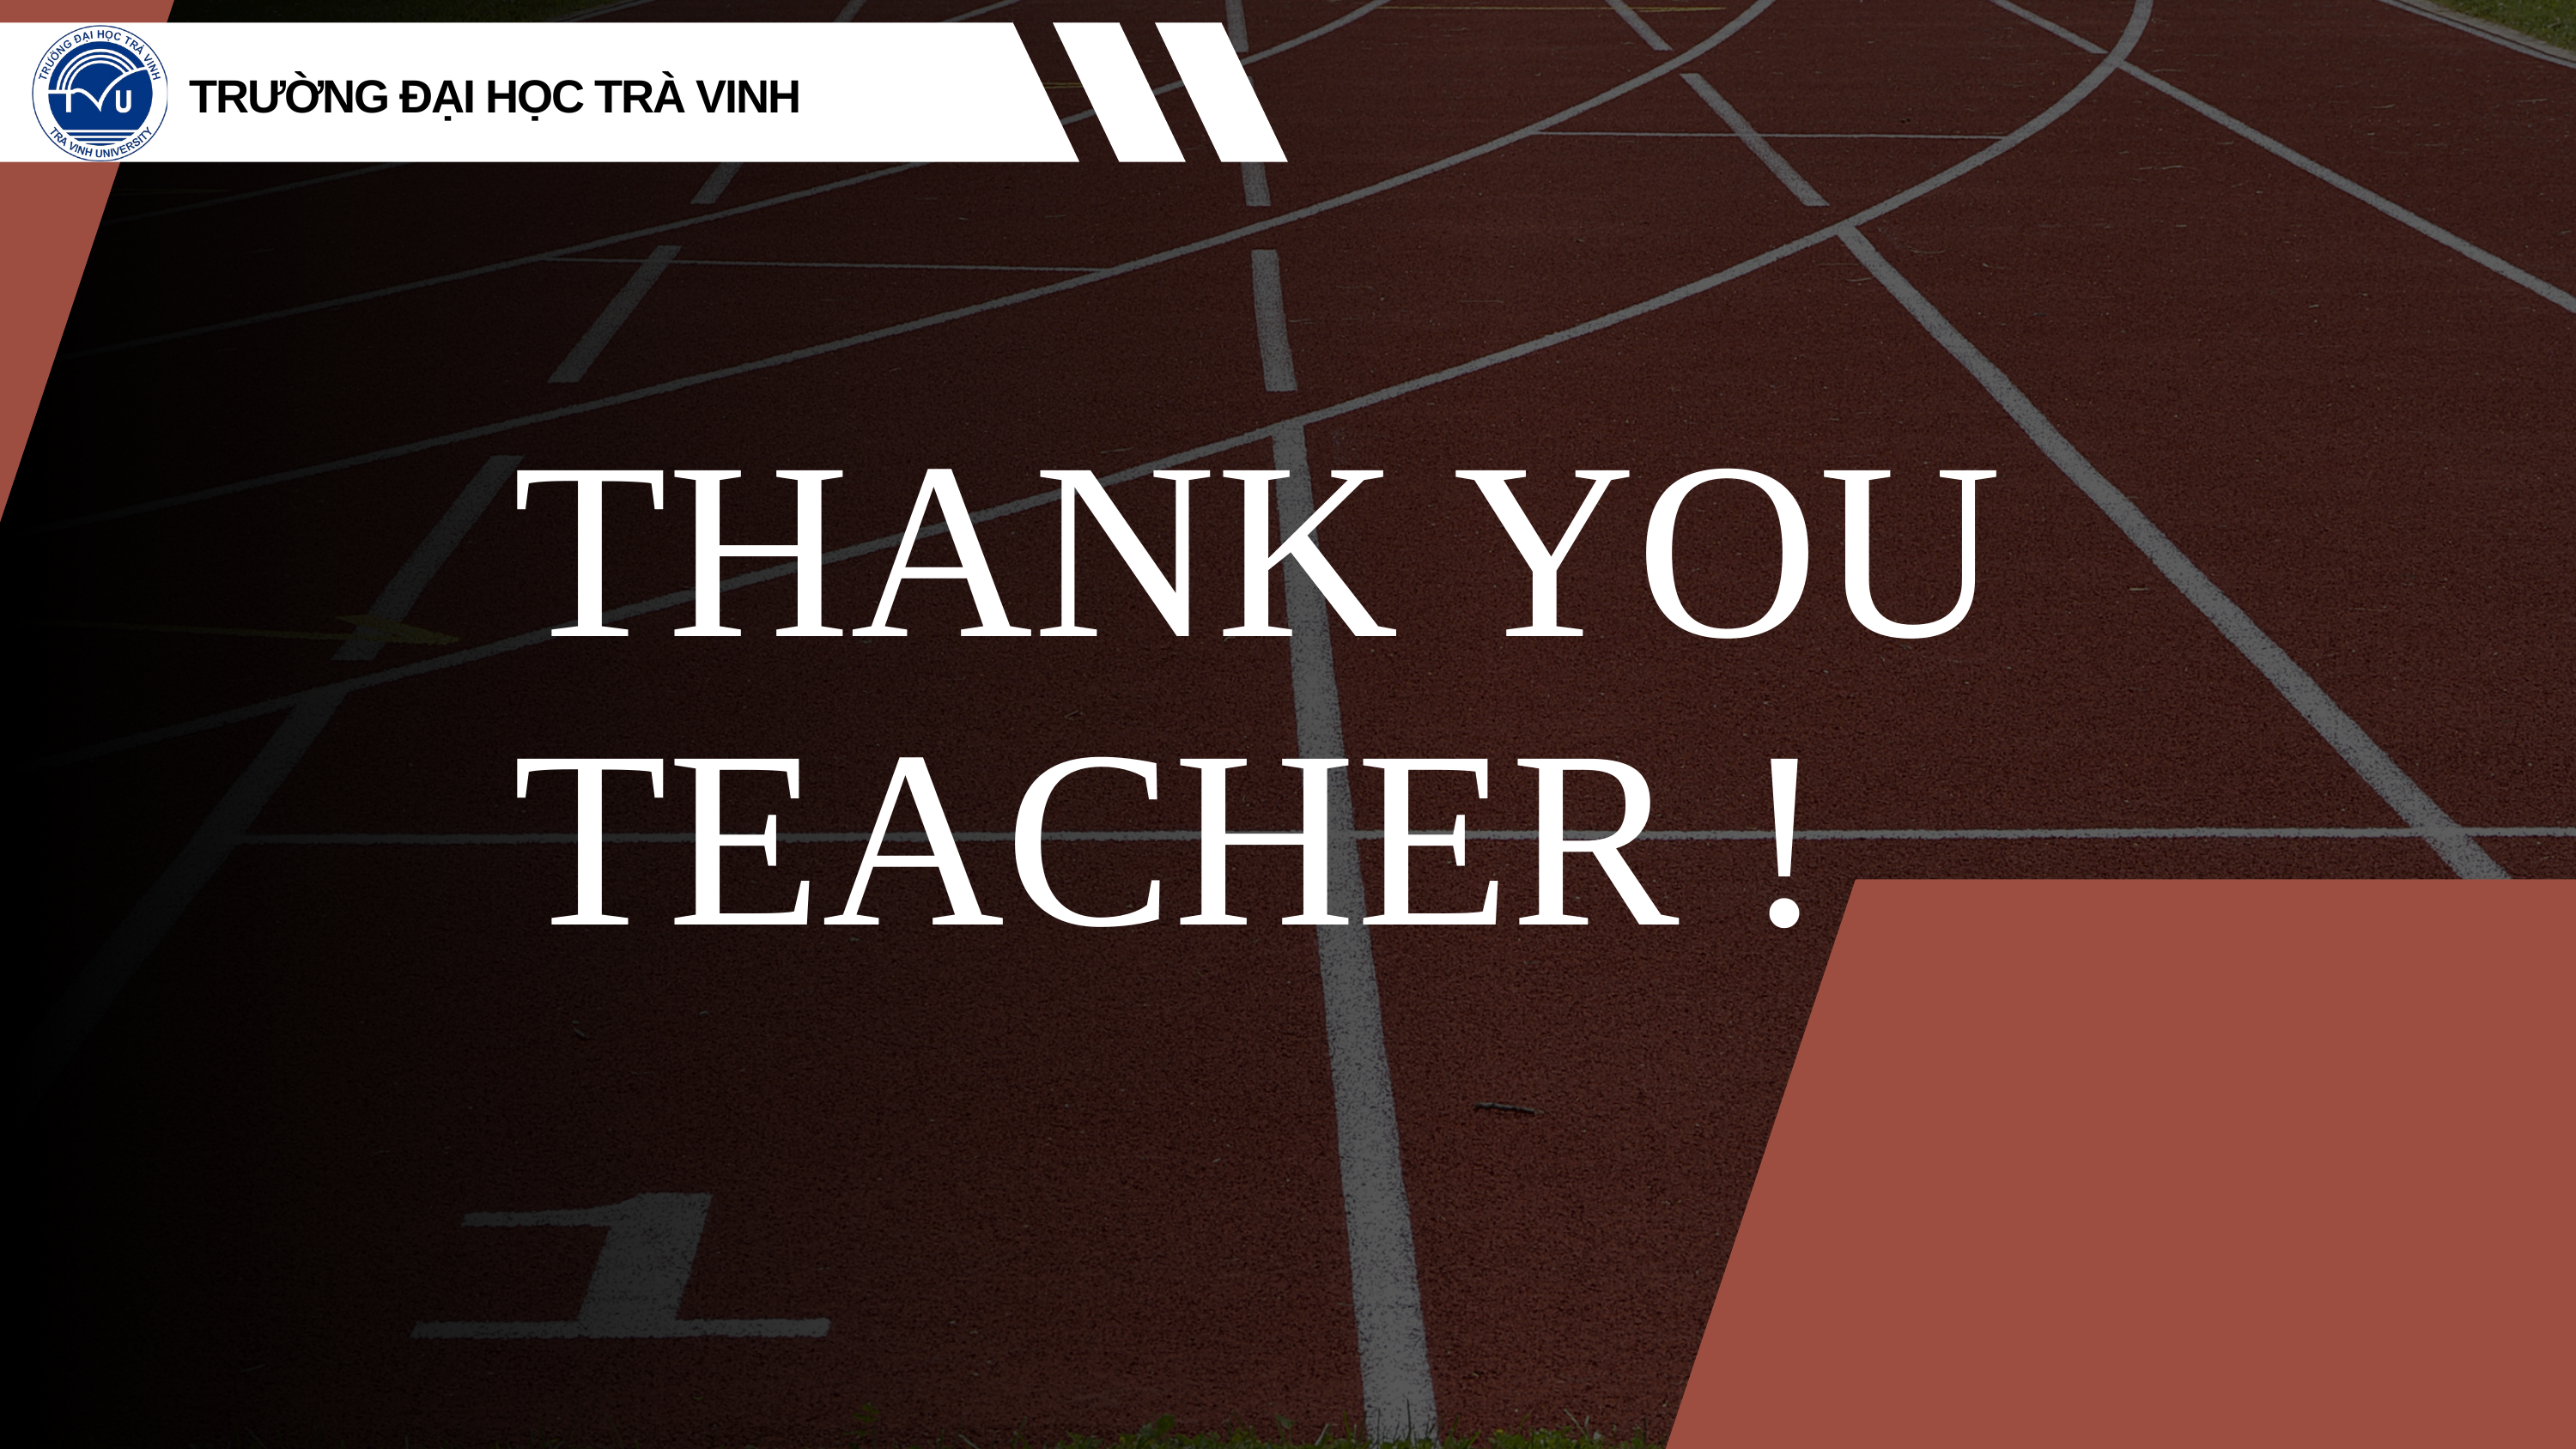

TRƯỜNG ĐẠI HỌC TRÀ VINH
THANK YOU
TEACHER !